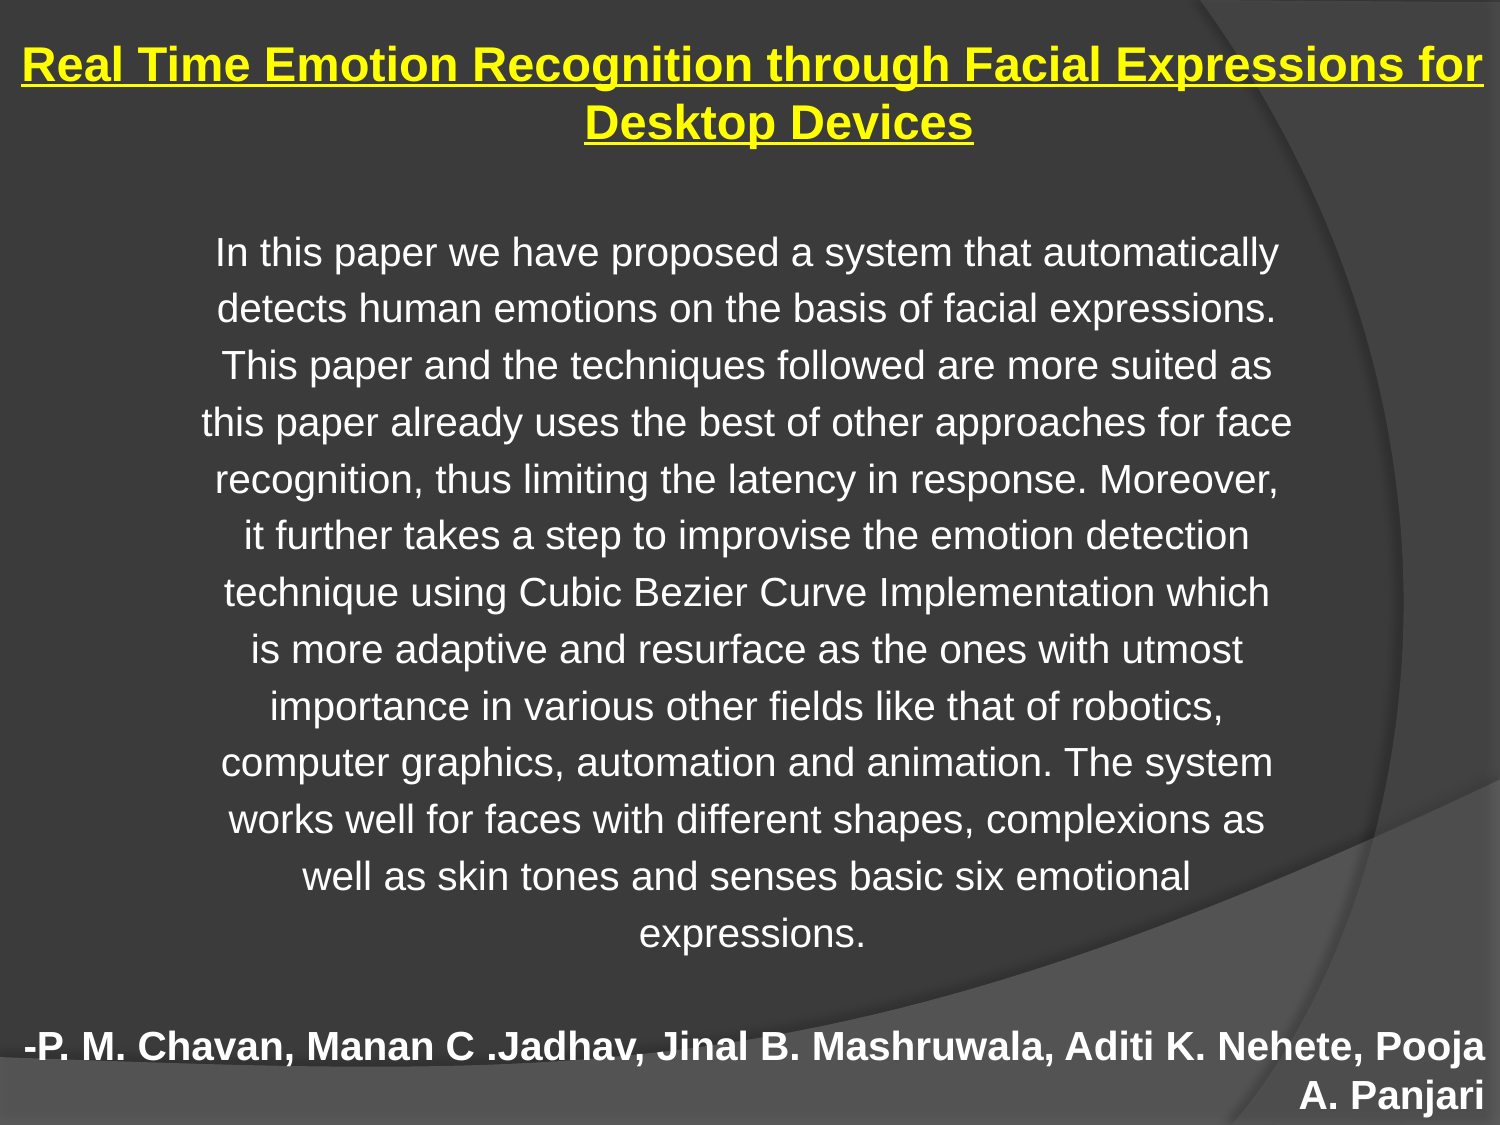

Real Time Emotion Recognition through Facial Expressions for Desktop Devices​

In this paper we have proposed a system that automatically ​
detects human emotions on the basis of facial expressions. ​
This paper and the techniques followed are more suited as ​
this paper already uses the best of other approaches for face ​
recognition, thus limiting the latency in response. Moreover, ​
it further takes a step to improvise the emotion detection ​
technique using Cubic Bezier Curve Implementation which ​
is more adaptive and resurface as the ones with utmost ​
importance in various other fields like that of robotics, ​
computer graphics, automation and animation. The system ​
works well for faces with different shapes, complexions as ​
well as skin tones and senses basic six emotional ​
expressions.​

-P. M. Chavan, Manan C .Jadhav, Jinal B. Mashruwala, Aditi K. Nehete, Pooja A. Panjari​